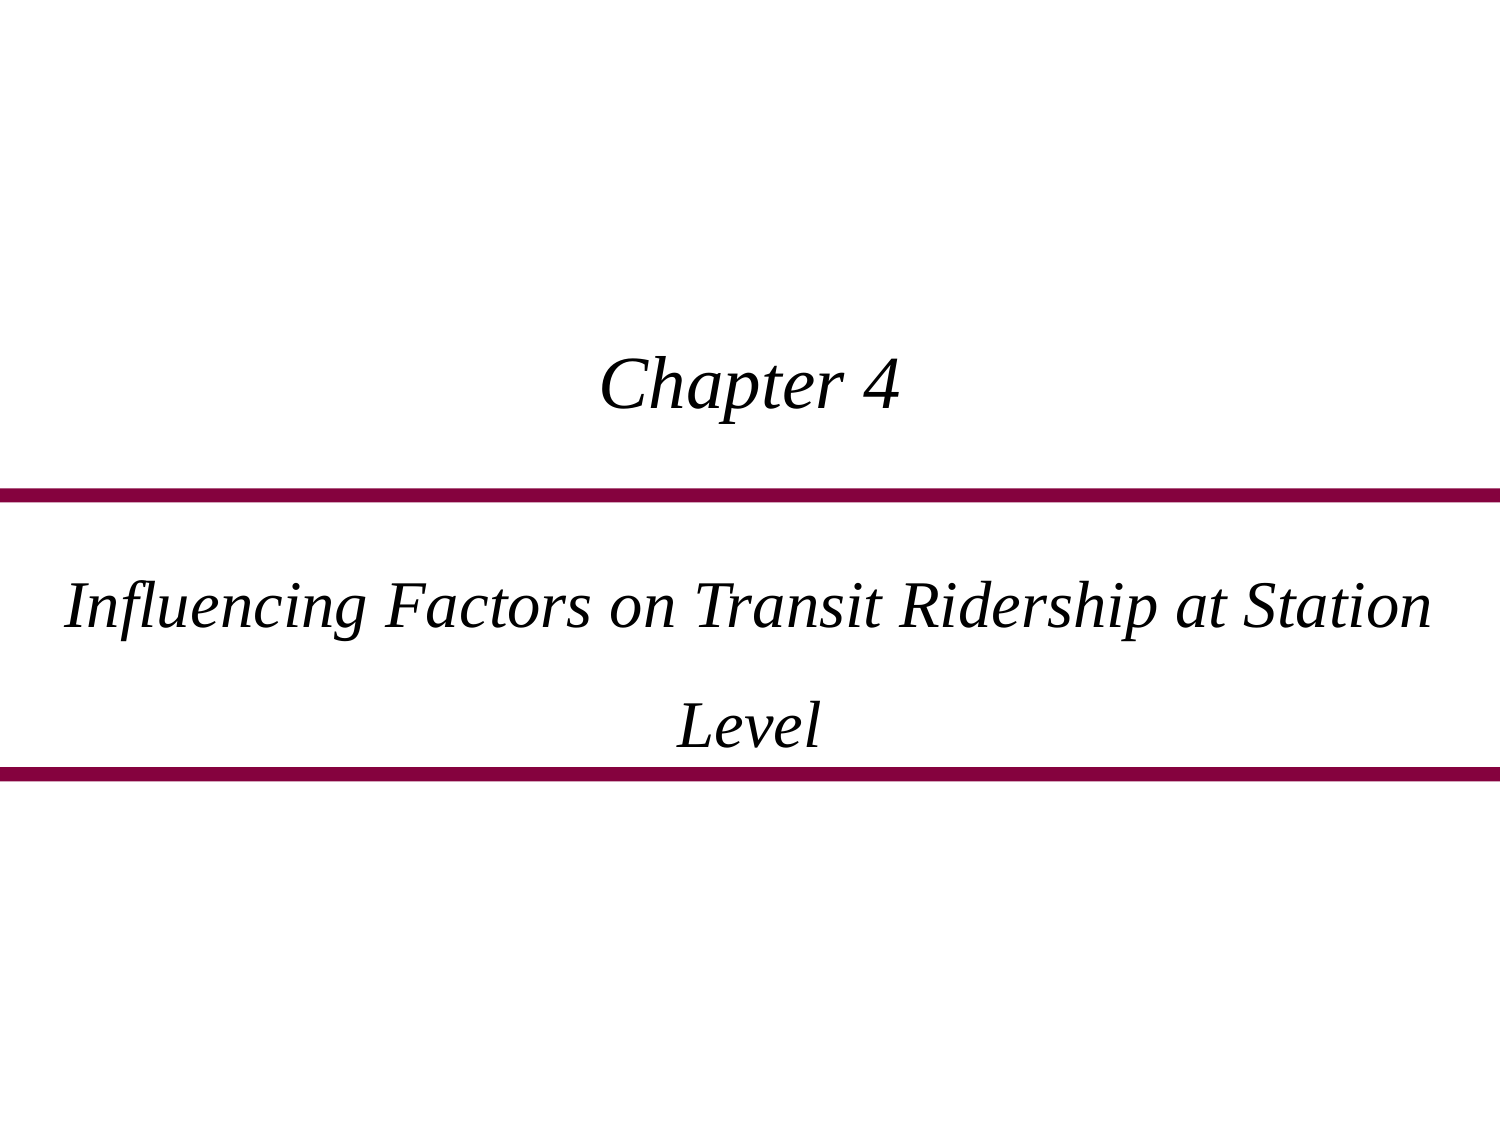

Chapter 4

Influencing Factors on Transit Ridership at Station Level